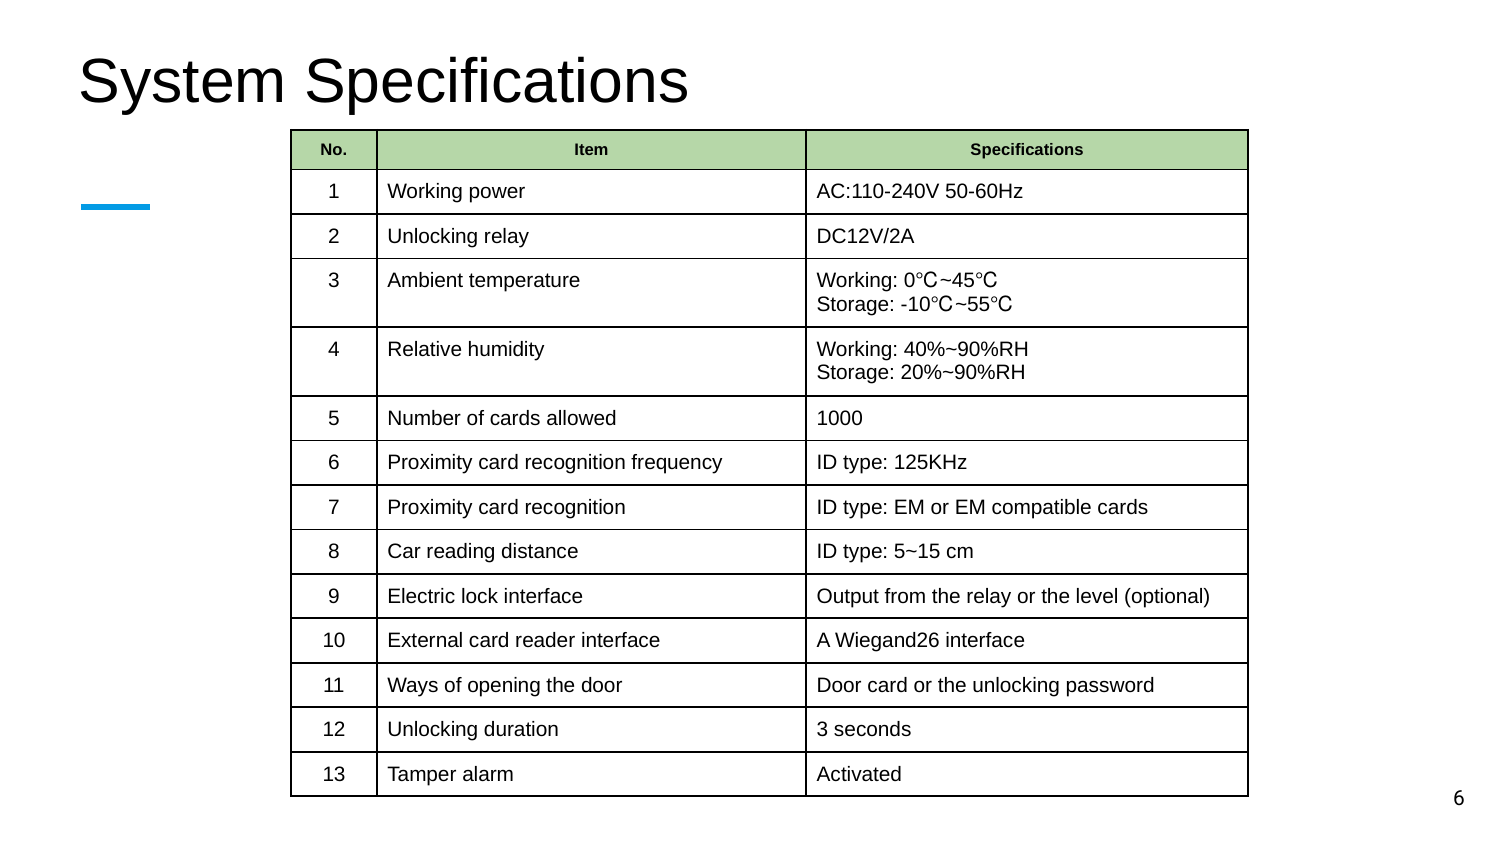

# System Specifications
| No. | Item | Specifications |
| --- | --- | --- |
| 1 | Working power | AC:110-240V 50-60Hz |
| 2 | Unlocking relay | DC12V/2A |
| 3 | Ambient temperature | Working: 0℃~45℃ Storage: -10℃~55℃ |
| 4 | Relative humidity | Working: 40%~90%RH Storage: 20%~90%RH |
| 5 | Number of cards allowed | 1000 |
| 6 | Proximity card recognition frequency | ID type: 125KHz |
| 7 | Proximity card recognition | ID type: EM or EM compatible cards |
| 8 | Car reading distance | ID type: 5~15 cm |
| 9 | Electric lock interface | Output from the relay or the level (optional) |
| 10 | External card reader interface | A Wiegand26 interface |
| 11 | Ways of opening the door | Door card or the unlocking password |
| 12 | Unlocking duration | 3 seconds |
| 13 | Tamper alarm | Activated |
6